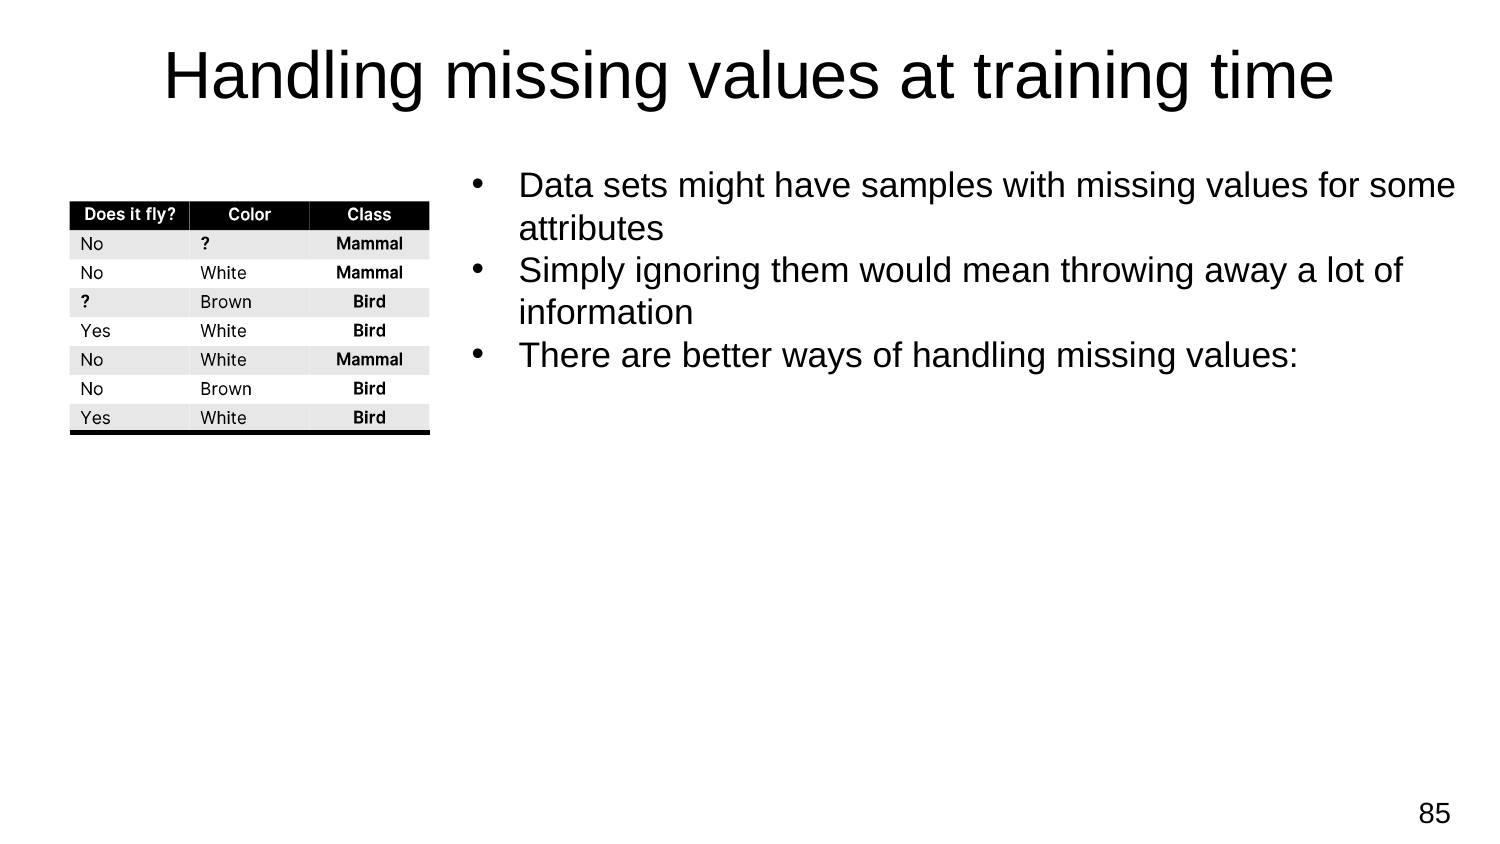

Handling missing values at training time
Data sets might have samples with missing values for some attributes
Simply ignoring them would mean throwing away a lot of information
There are better ways of handling missing values:
|  |  |  |
| --- | --- | --- |
|  |  |  |
|  |  |  |
|  |  |  |
|  |  |  |
|  |  |  |
|  |  |  |
|  |  |  |

85